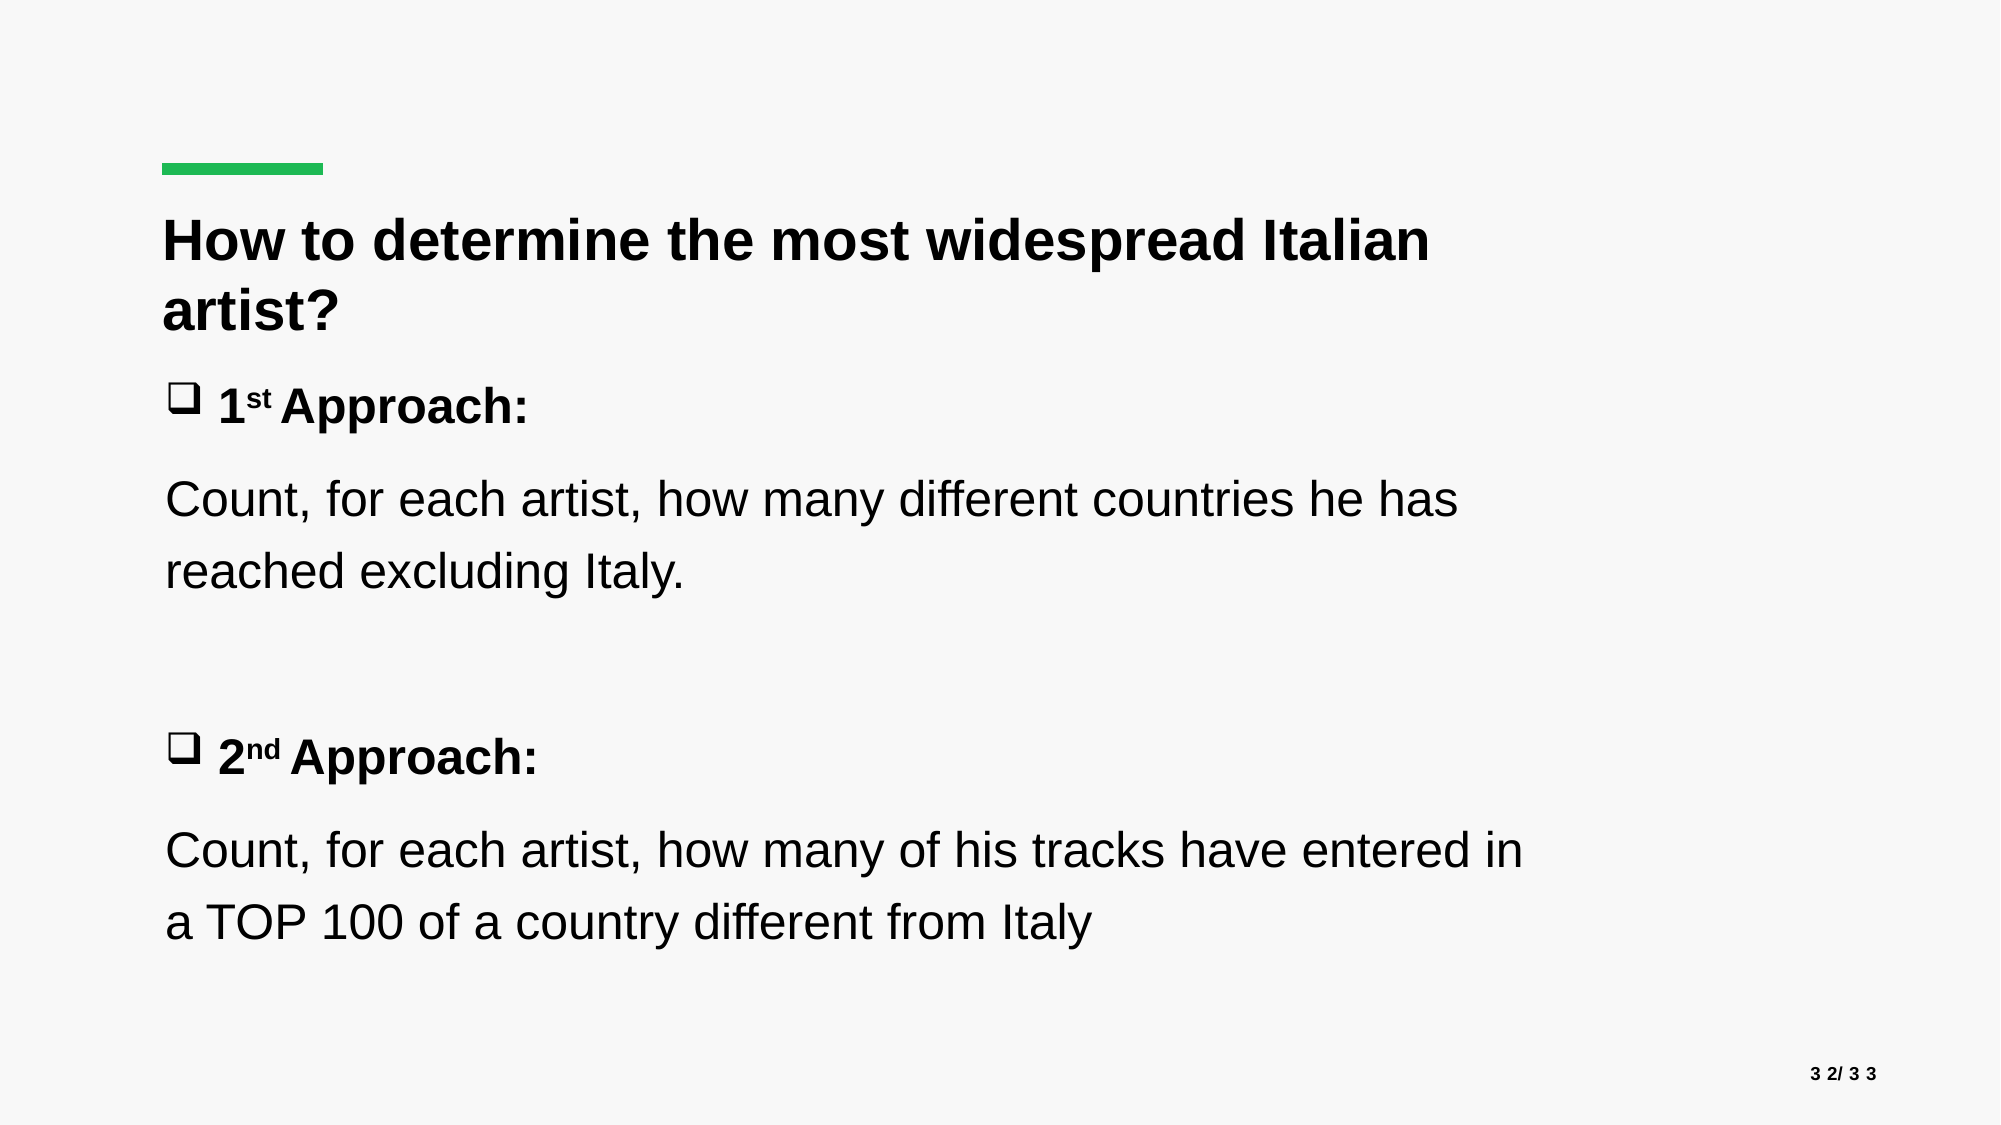

How to determine the most widespread Italian artist?
 1st Approach:
Count, for each artist, how many different countries he has reached excluding Italy.

 2nd Approach:
Count, for each artist, how many of his tracks have entered in a TOP 100 of a country different from Italy

32/33